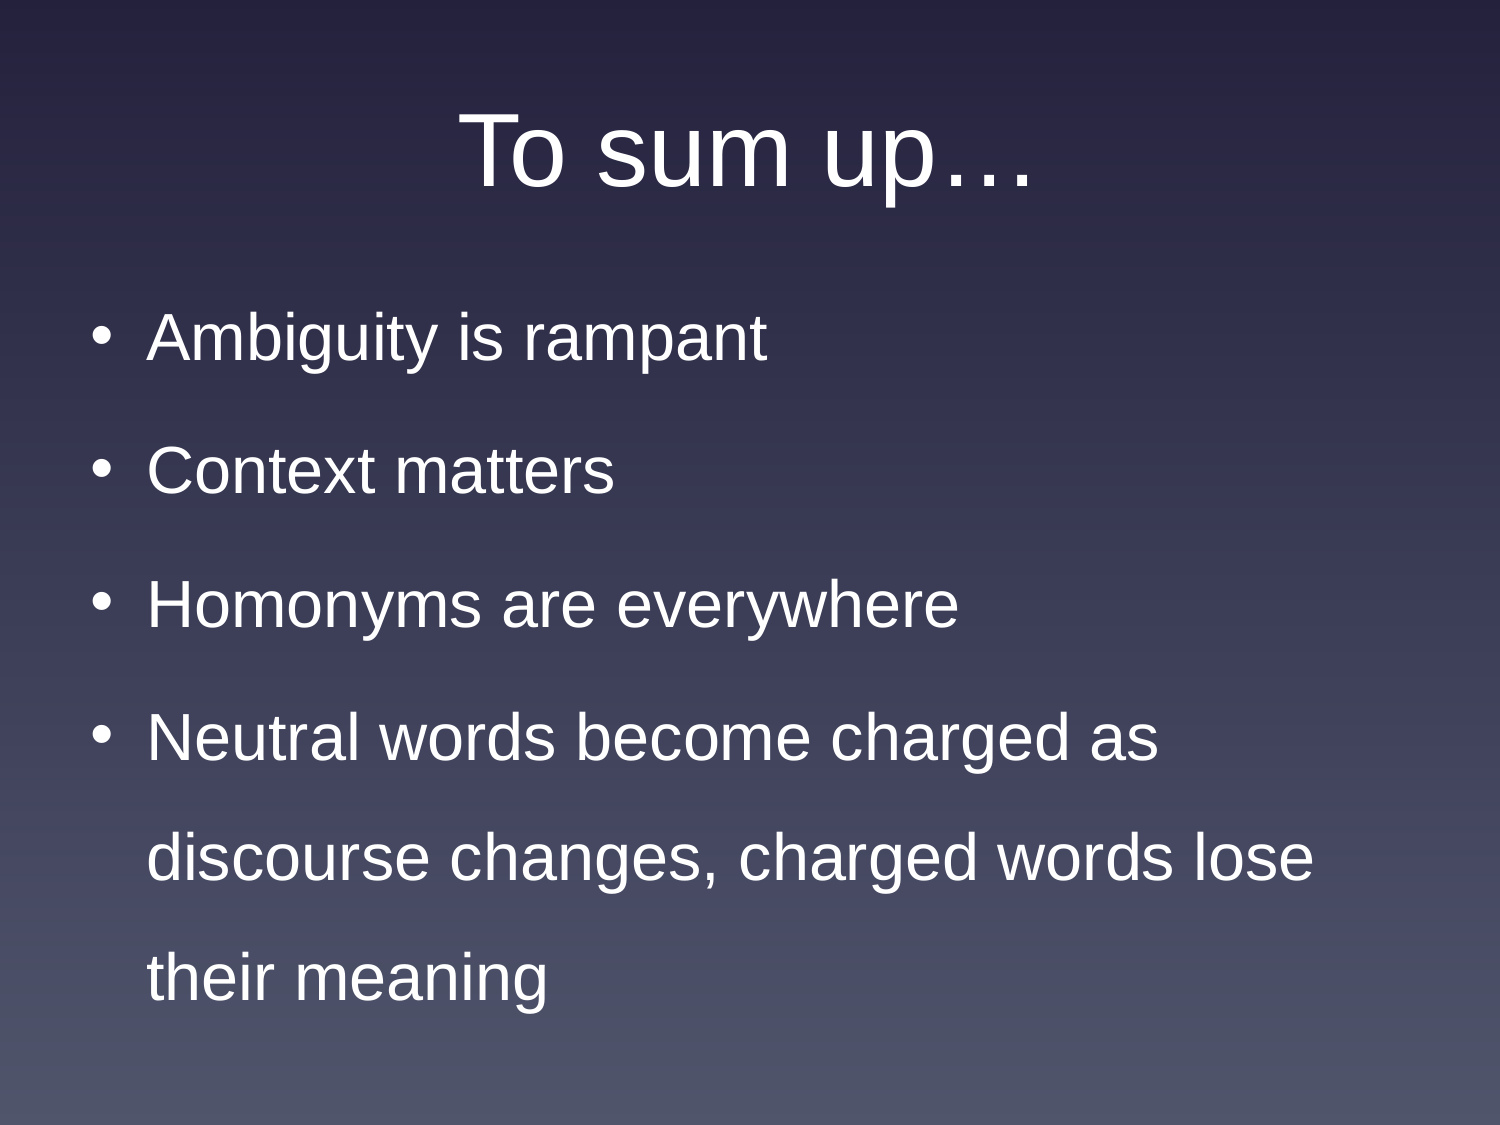

# To sum up…
Ambiguity is rampant
Context matters
Homonyms are everywhere
Neutral words become charged as discourse changes, charged words lose their meaning